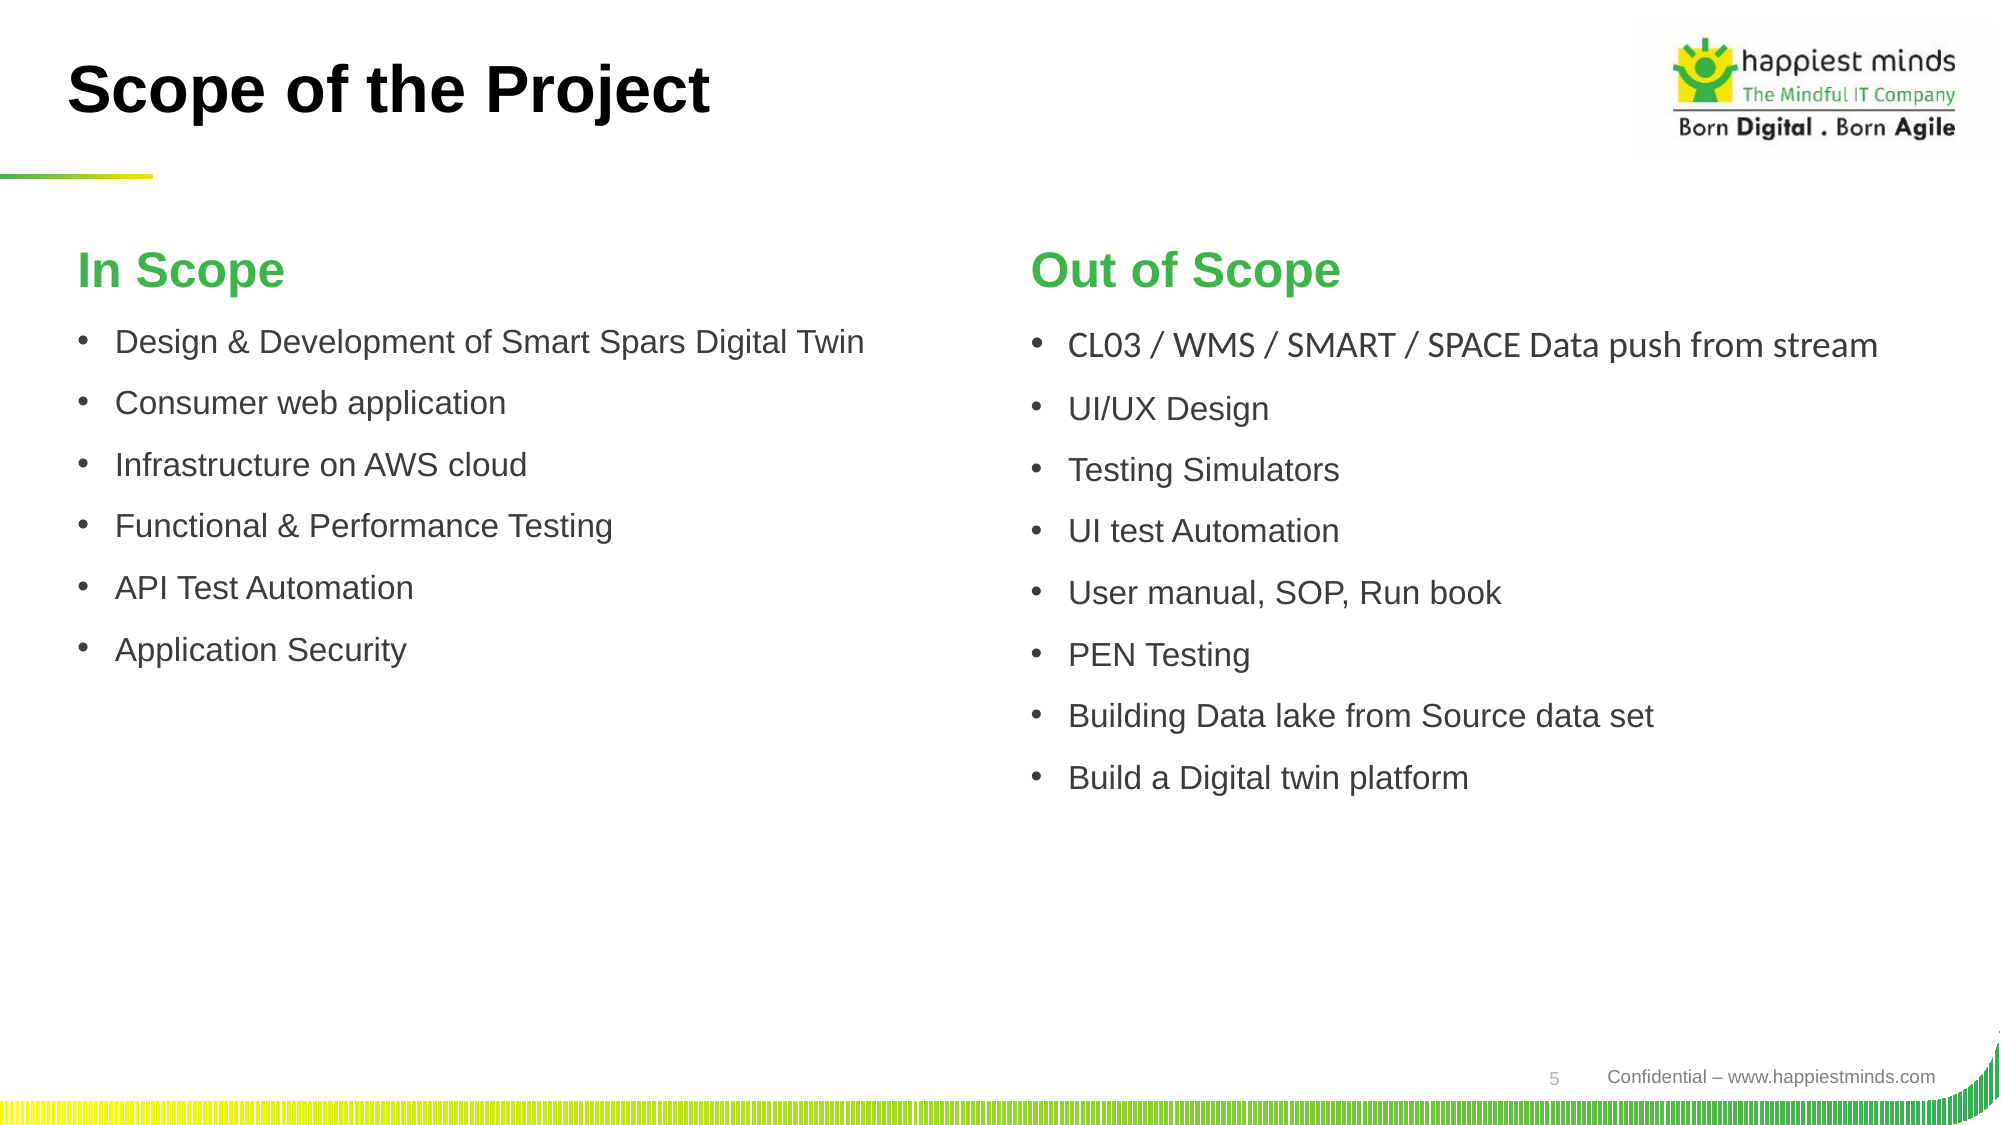

# Scope of the Project
In Scope
Out of Scope
Design & Development of Smart Spars Digital Twin
Consumer web application
Infrastructure on AWS cloud
Functional & Performance Testing
API Test Automation
Application Security

CL03 / WMS / SMART / SPACE Data push from stream
UI/UX Design
Testing Simulators
UI test Automation
User manual, SOP, Run book
PEN Testing
Building Data lake from Source data set
Build a Digital twin platform

5